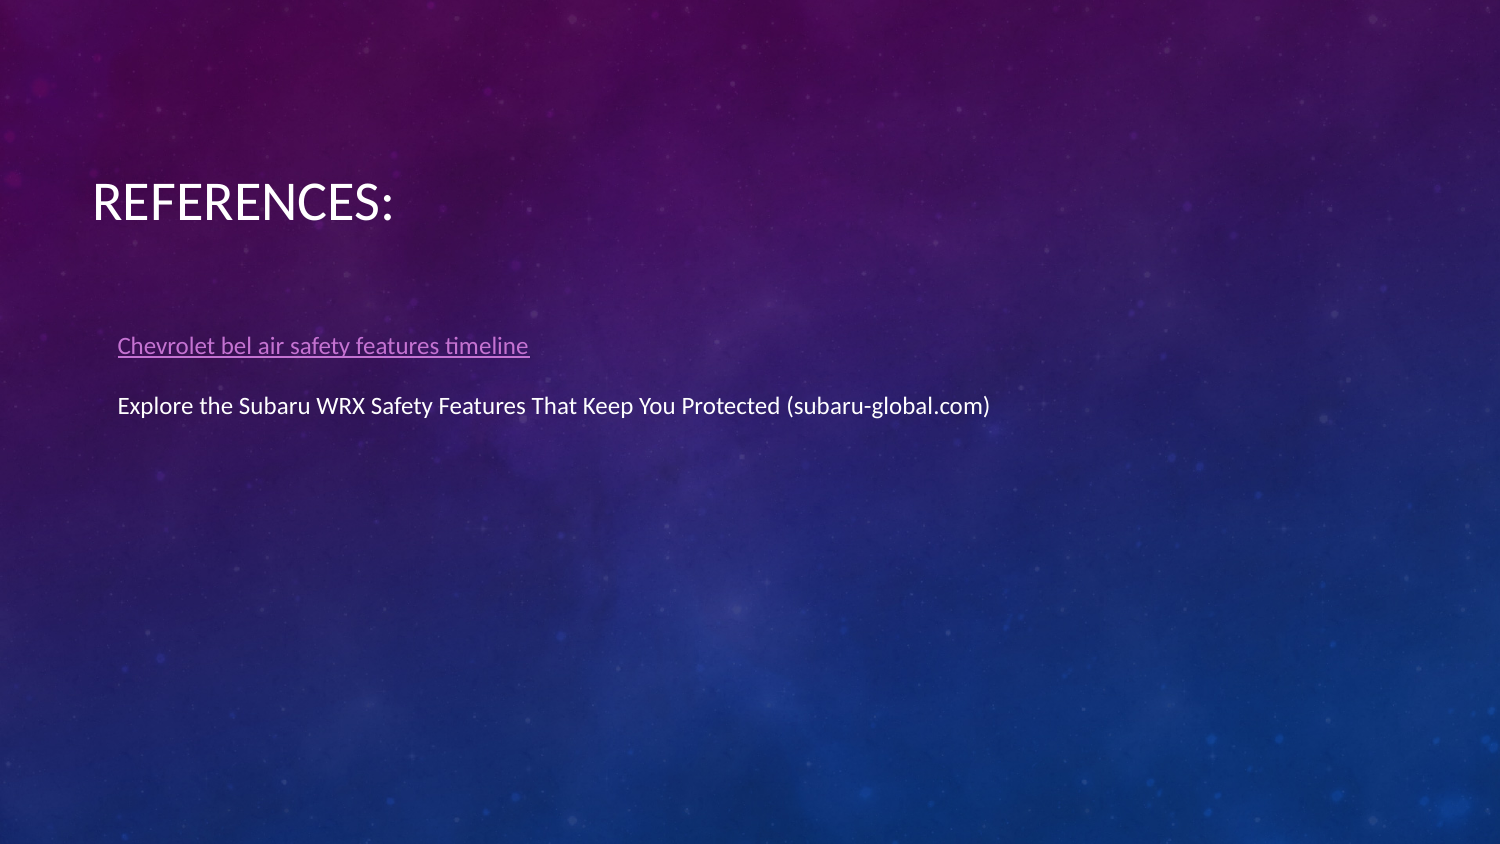

# References:
Chevrolet bel air safety features timeline

Explore the Subaru WRX Safety Features That Keep You Protected (subaru-global.com)